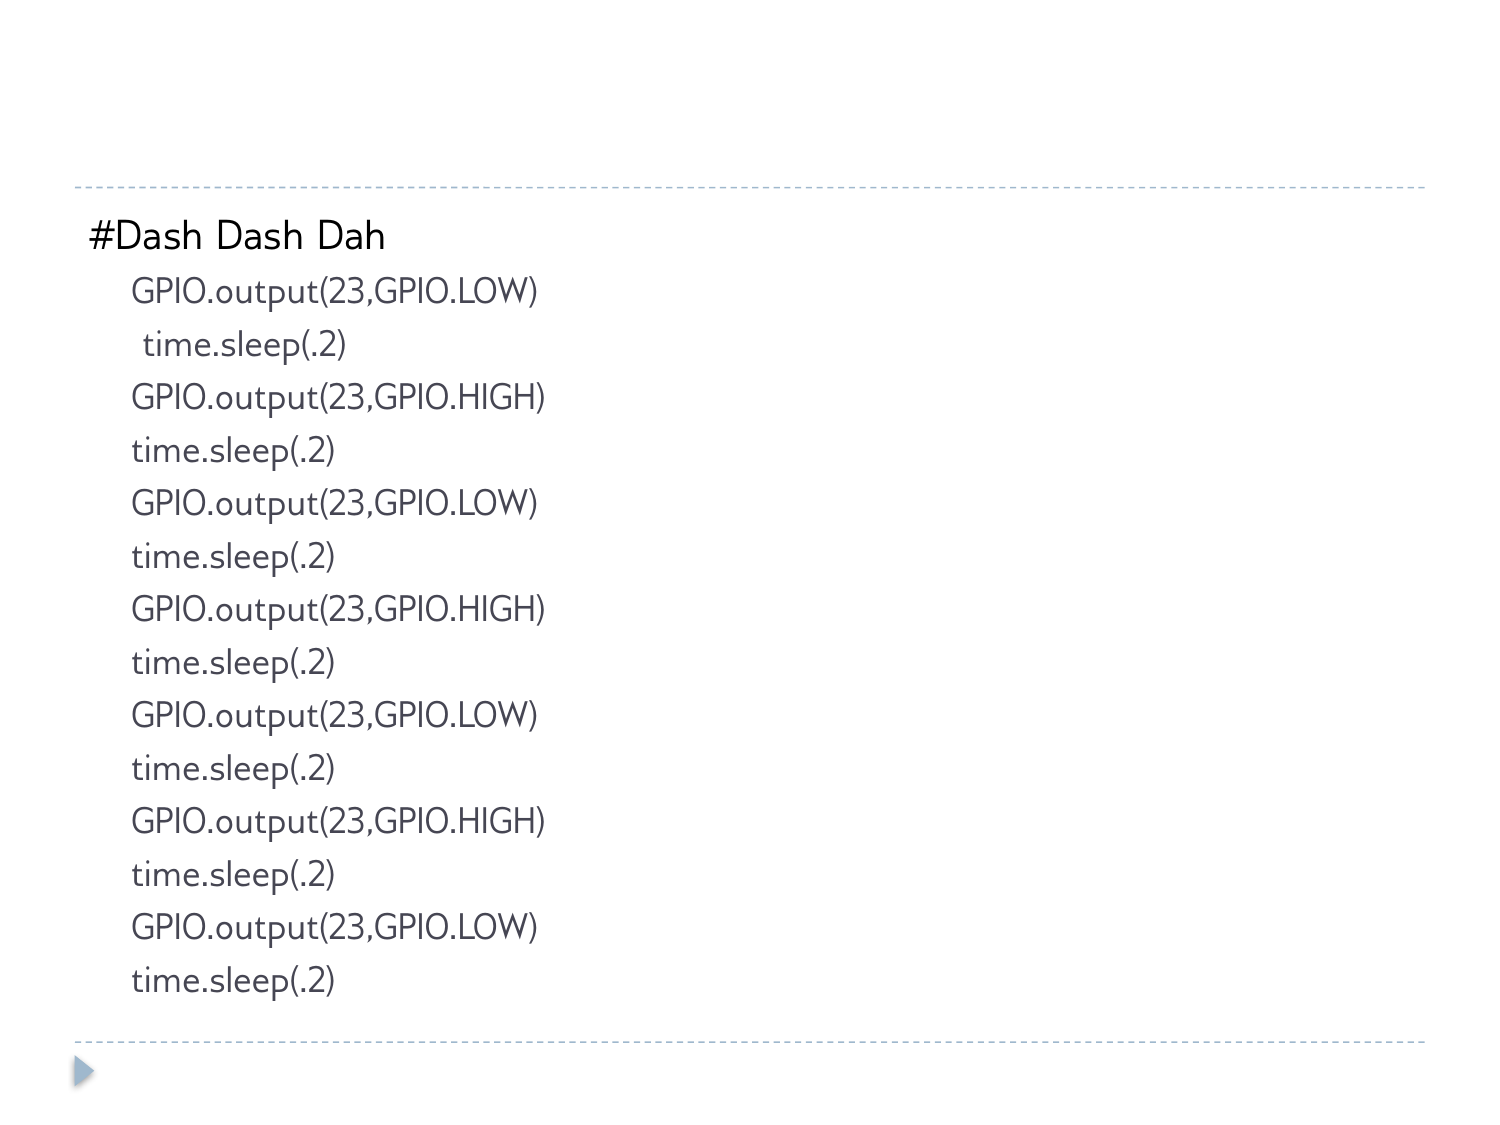

#
#Dash Dash Dah
GPIO.output(23,GPIO.LOW)
 time.sleep(.2)
GPIO.output(23,GPIO.HIGH)
time.sleep(.2)
GPIO.output(23,GPIO.LOW)
time.sleep(.2)
GPIO.output(23,GPIO.HIGH)
time.sleep(.2)
GPIO.output(23,GPIO.LOW)
time.sleep(.2)
GPIO.output(23,GPIO.HIGH)
time.sleep(.2)
GPIO.output(23,GPIO.LOW)
time.sleep(.2)